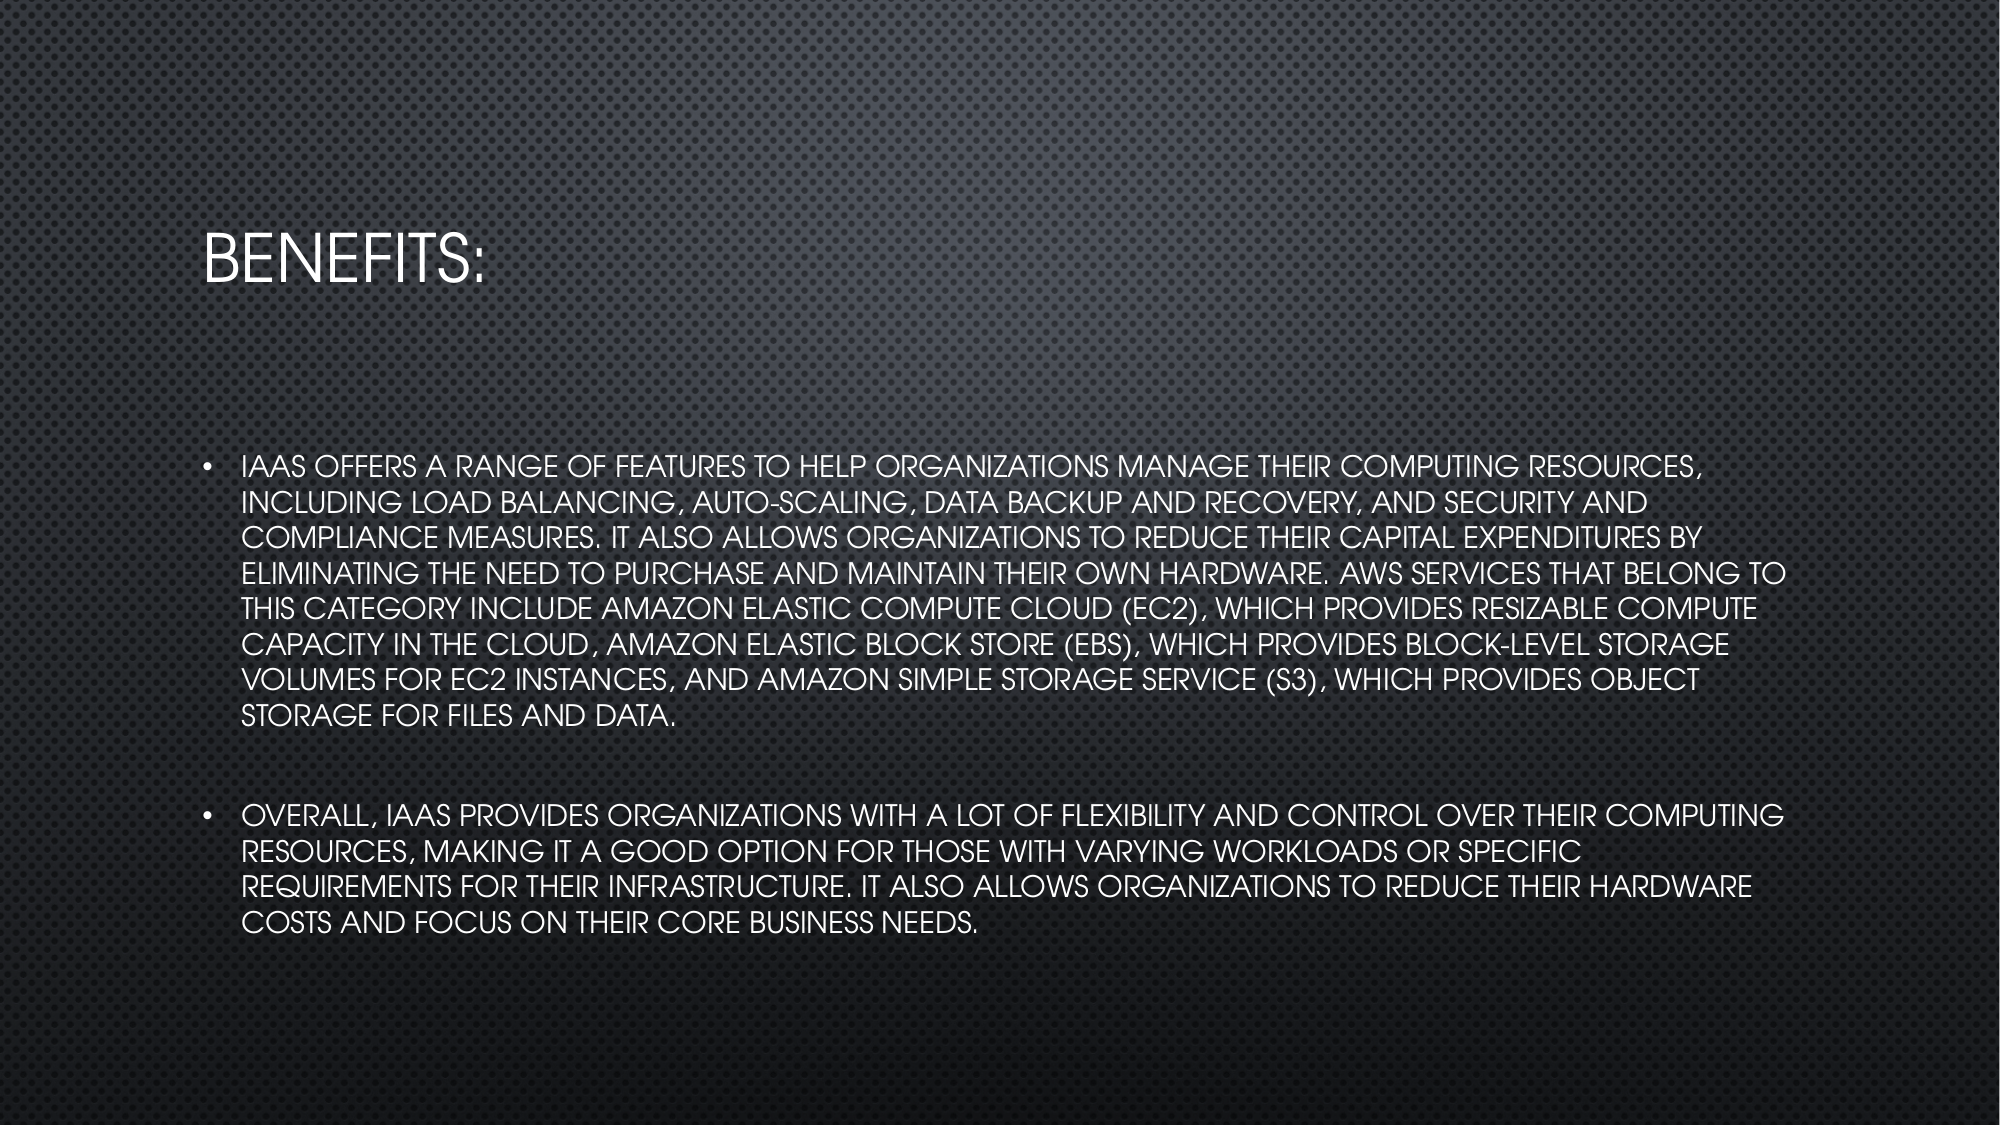

# Benefits:
IaaS offers a range of features to help organizations manage their computing resources, including load balancing, auto-scaling, data backup and recovery, and security and compliance measures. It also allows organizations to reduce their capital expenditures by eliminating the need to purchase and maintain their own hardware. AWS services that belong to this category include Amazon Elastic Compute Cloud (EC2), which provides resizable compute capacity in the cloud, Amazon Elastic Block Store (EBS), which provides block-level storage volumes for EC2 instances, and Amazon Simple Storage Service (S3), which provides object storage for files and data.

Overall, IaaS provides organizations with a lot of flexibility and control over their computing resources, making it a good option for those with varying workloads or specific requirements for their infrastructure. It also allows organizations to reduce their hardware costs and focus on their core business needs.